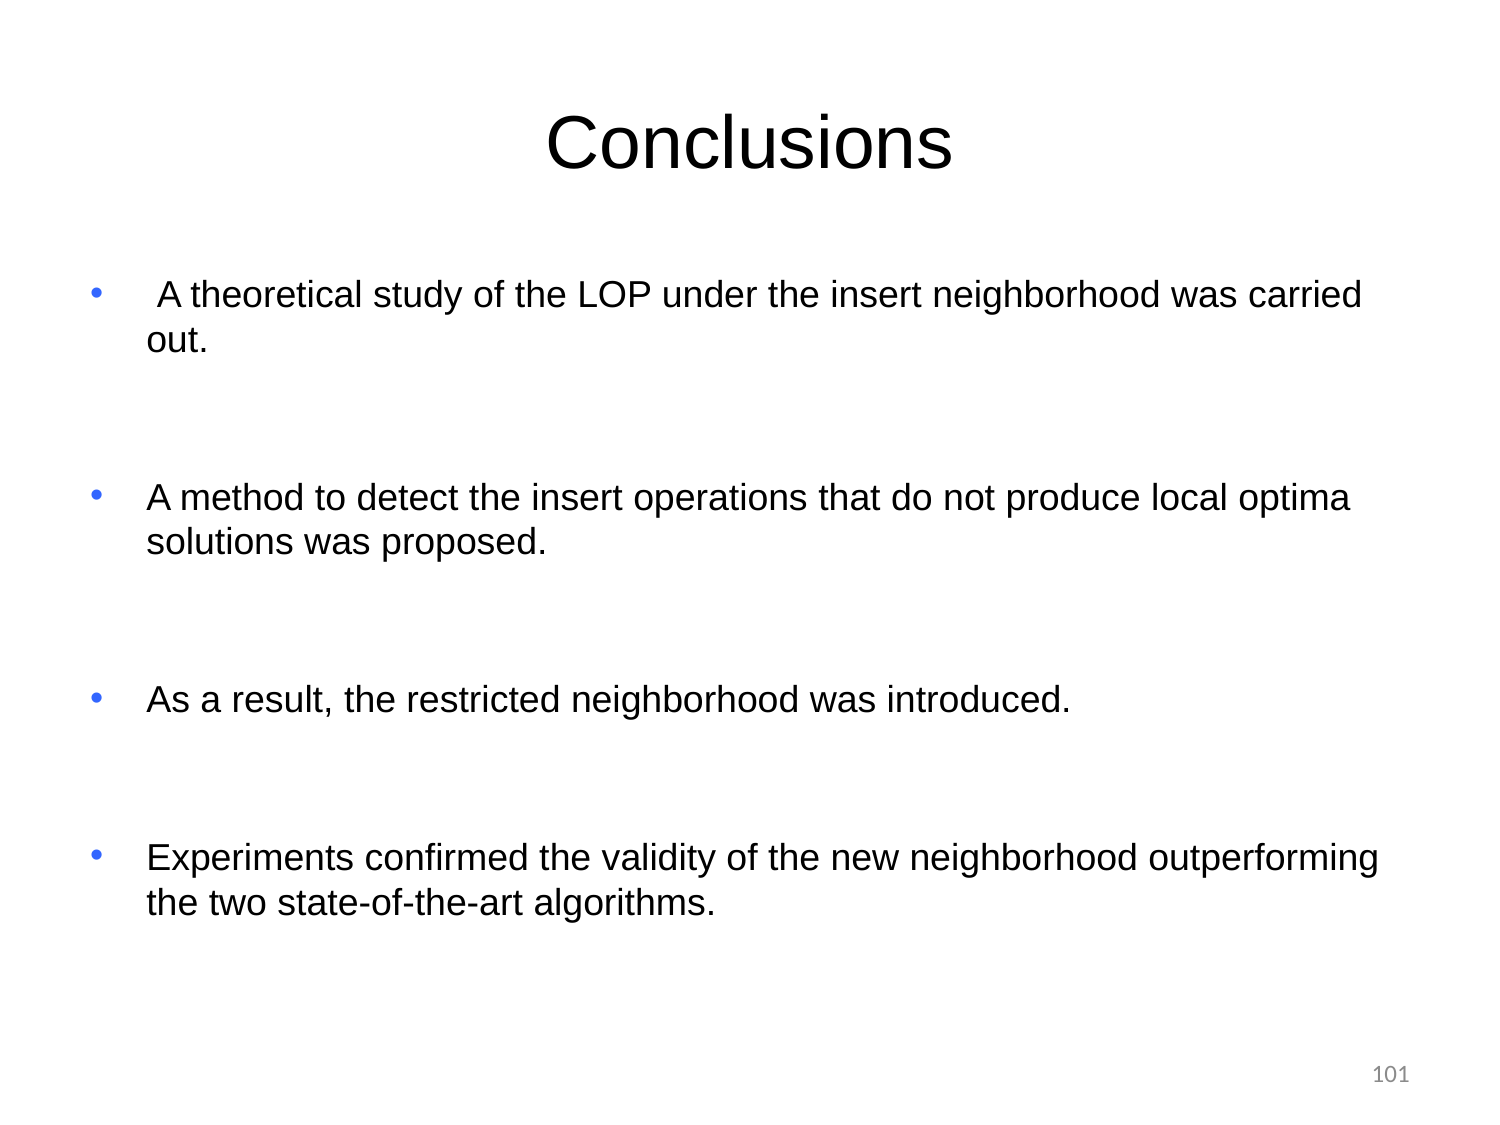

# Conclusions
 A theoretical study of the LOP under the insert neighborhood was carried out.

A method to detect the insert operations that do not produce local optima solutions was proposed.

As a result, the restricted neighborhood was introduced.

Experiments confirmed the validity of the new neighborhood outperforming the two state-of-the-art algorithms.
278 instances
101